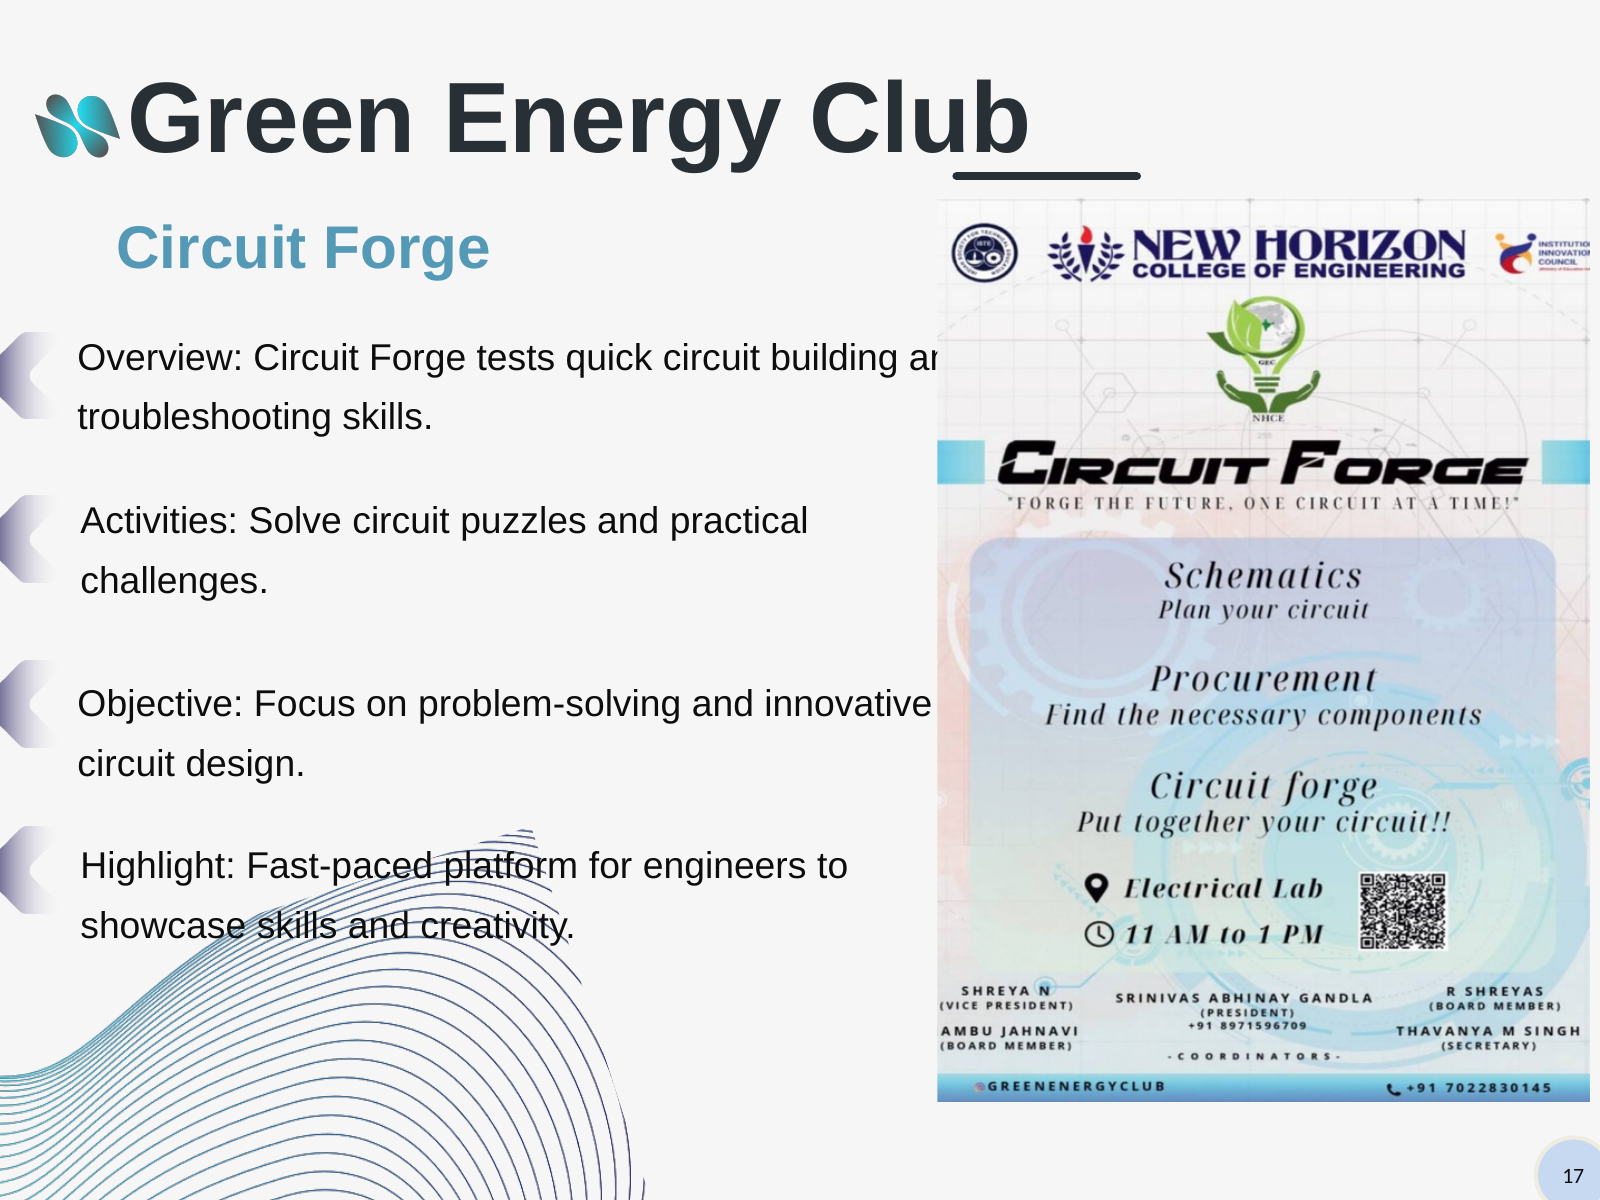

Green Energy Club

Circuit Forge

Overview: Circuit Forge tests quick circuit building and troubleshooting skills.

Activities: Solve circuit puzzles and practical challenges.

Objective: Focus on problem-solving and innovative circuit design.

Highlight: Fast-paced platform for engineers to showcase skills and creativity.

17